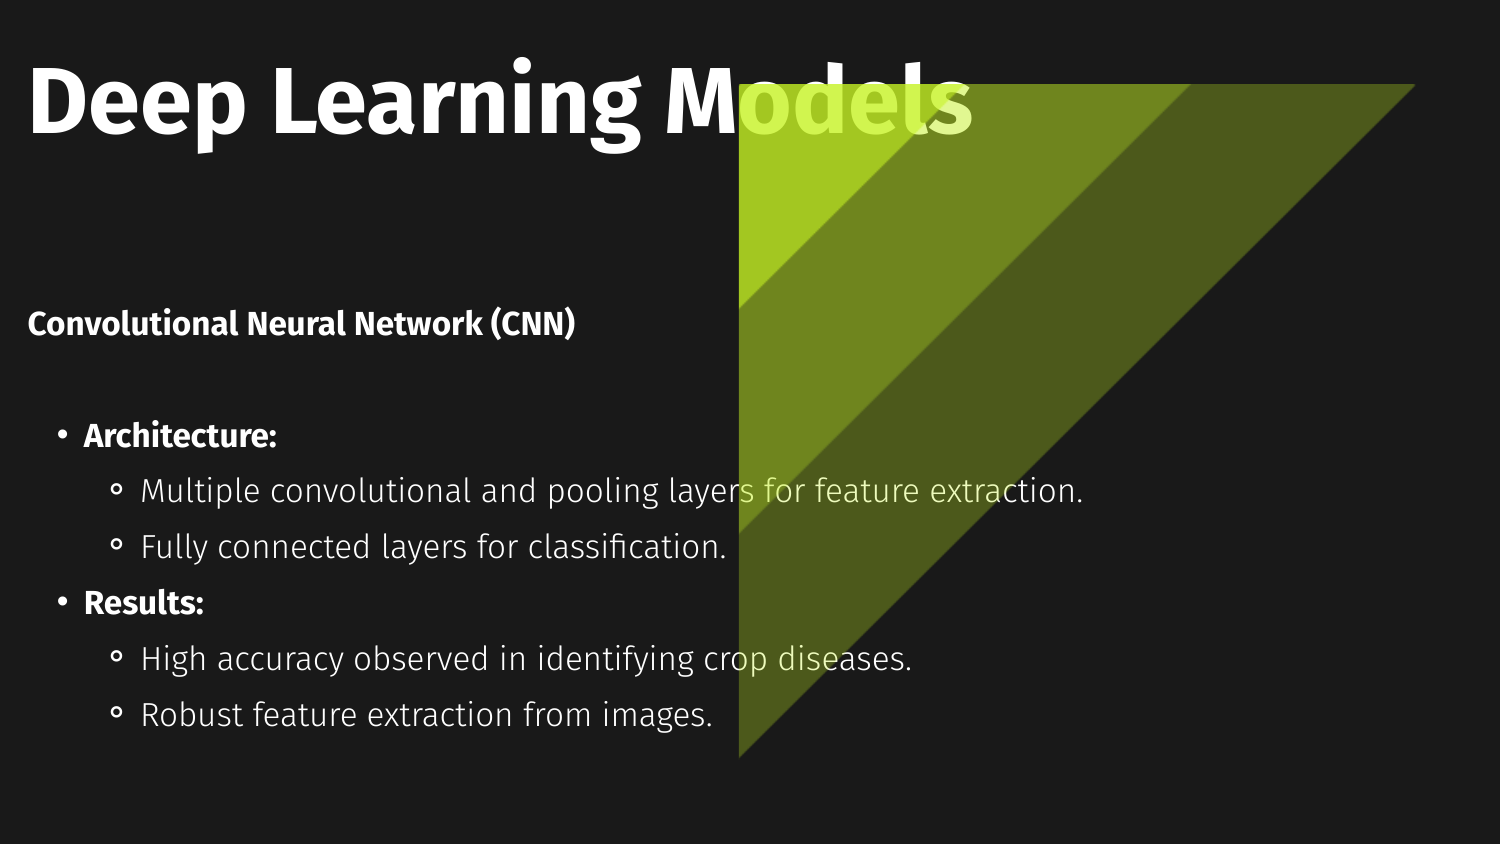

Deep Learning Models

Convolutional Neural Network (CNN)

Architecture:
Multiple convolutional and pooling layers for feature extraction.
Fully connected layers for classification.
Results:
High accuracy observed in identifying crop diseases.
Robust feature extraction from images.